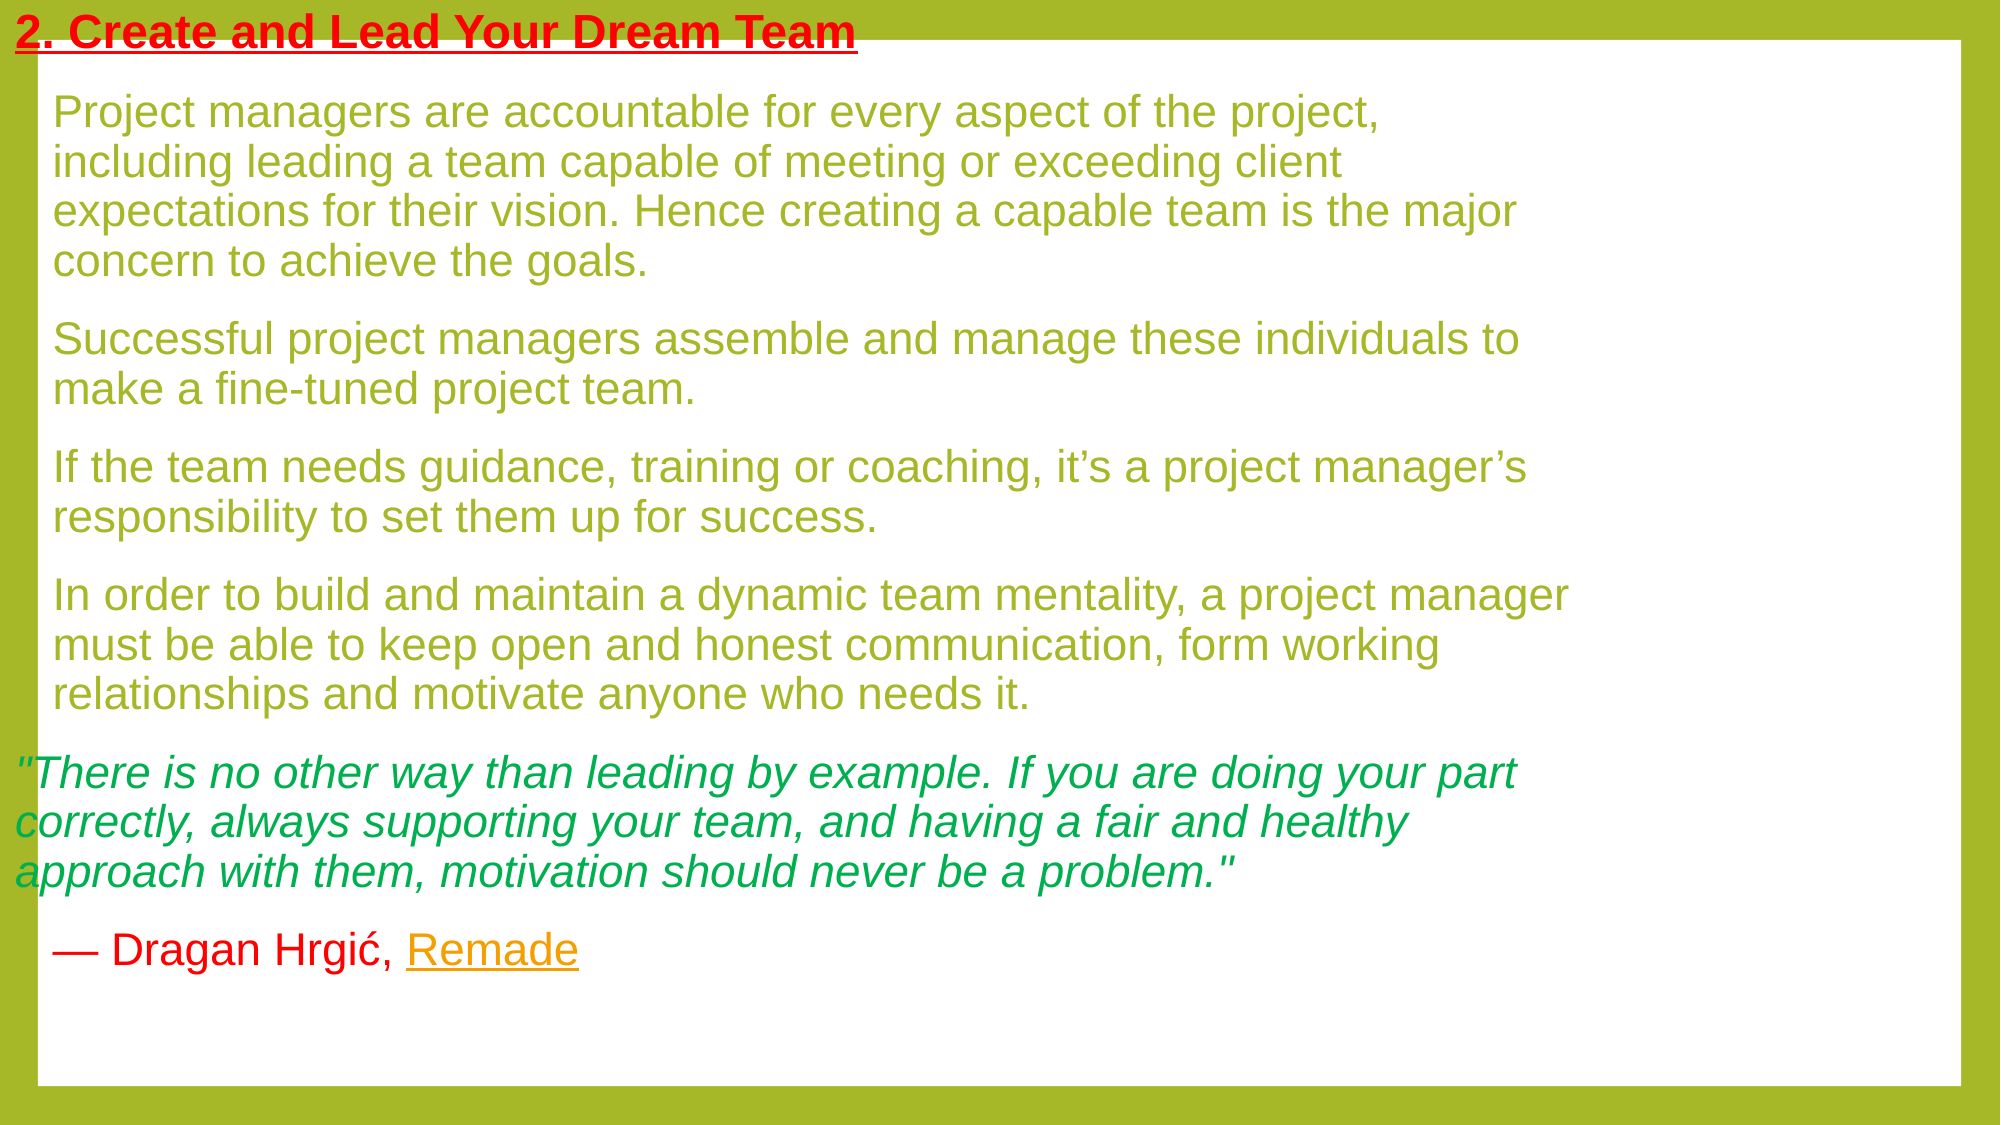

2. Create and Lead Your Dream Team
Project managers are accountable for every aspect of the project, including leading a team capable of meeting or exceeding client expectations for their vision. Hence creating a capable team is the major concern to achieve the goals.
Successful project managers assemble and manage these individuals to make a fine-tuned project team.
If the team needs guidance, training or coaching, it’s a project manager’s responsibility to set them up for success.
In order to build and maintain a dynamic team mentality, a project manager must be able to keep open and honest communication, form working relationships and motivate anyone who needs it.
"There is no other way than leading by example. If you are doing your part correctly, always supporting your team, and having a fair and healthy approach with them, motivation should never be a problem."
— Dragan Hrgić, Remade